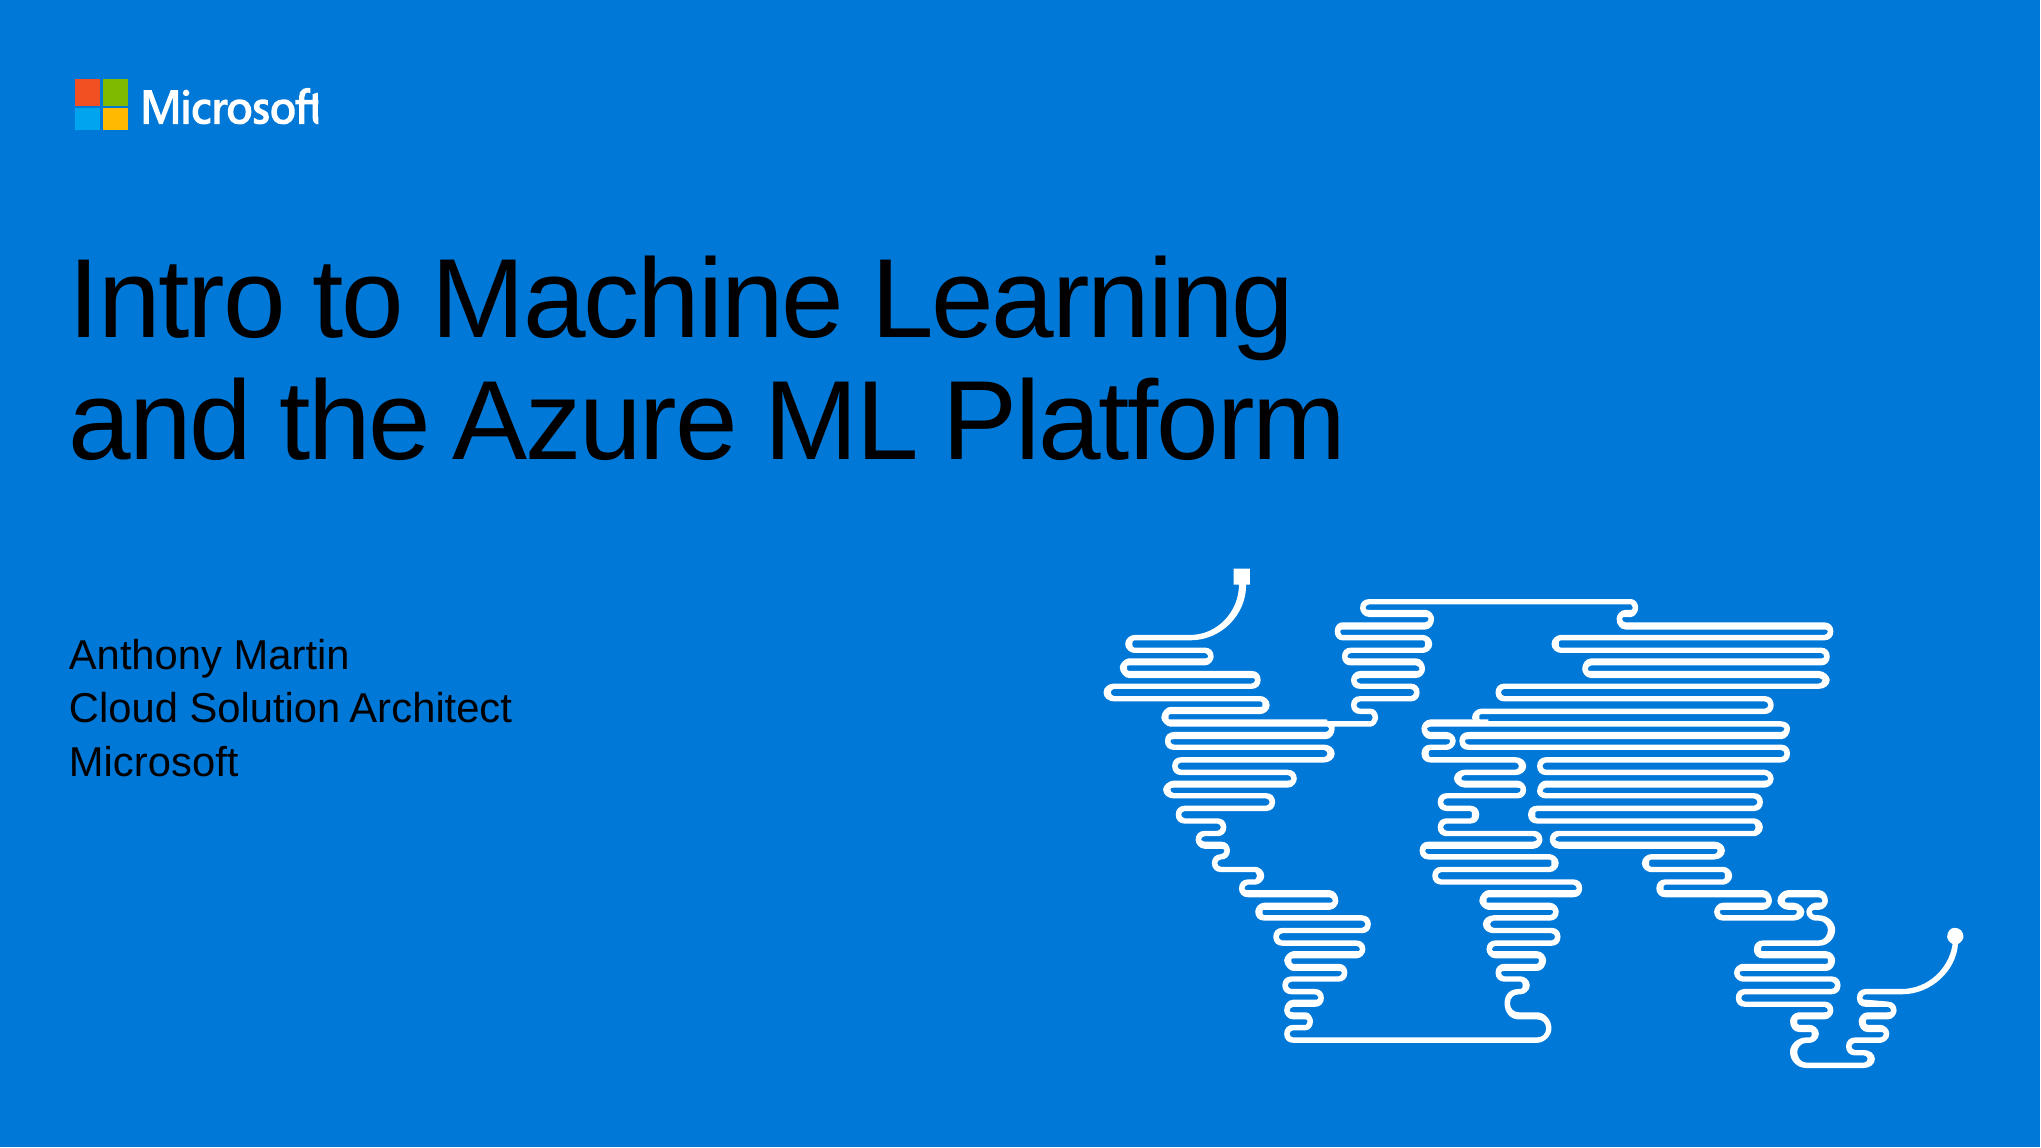

# Intro to Machine Learning and the Azure ML Platform
Anthony Martin
Cloud Solution Architect
Microsoft